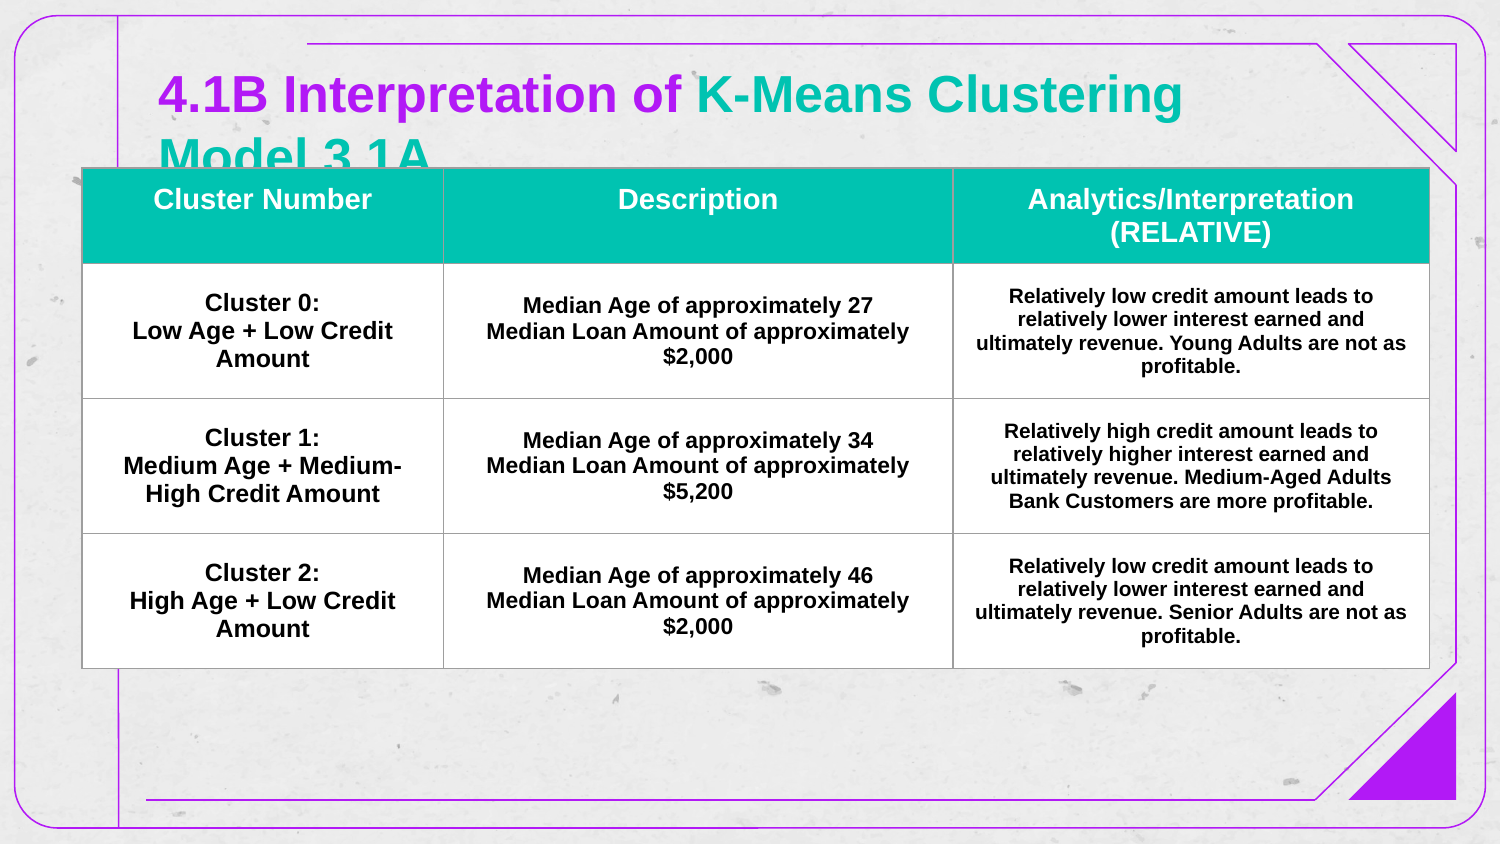

# 4.1B Interpretation of K-Means Clustering Model 3.1A
| Cluster Number | Description | Analytics/Interpretation (RELATIVE) |
| --- | --- | --- |
| Cluster 0: Low Age + Low Credit Amount | Median Age of approximately 27 Median Loan Amount of approximately $2,000 | Relatively low credit amount leads to relatively lower interest earned and ultimately revenue. Young Adults are not as profitable. |
| Cluster 1: Medium Age + Medium-High Credit Amount | Median Age of approximately 34 Median Loan Amount of approximately $5,200 | Relatively high credit amount leads to relatively higher interest earned and ultimately revenue. Medium-Aged Adults Bank Customers are more profitable. |
| Cluster 2: High Age + Low Credit Amount | Median Age of approximately 46 Median Loan Amount of approximately $2,000 | Relatively low credit amount leads to relatively lower interest earned and ultimately revenue. Senior Adults are not as profitable. |